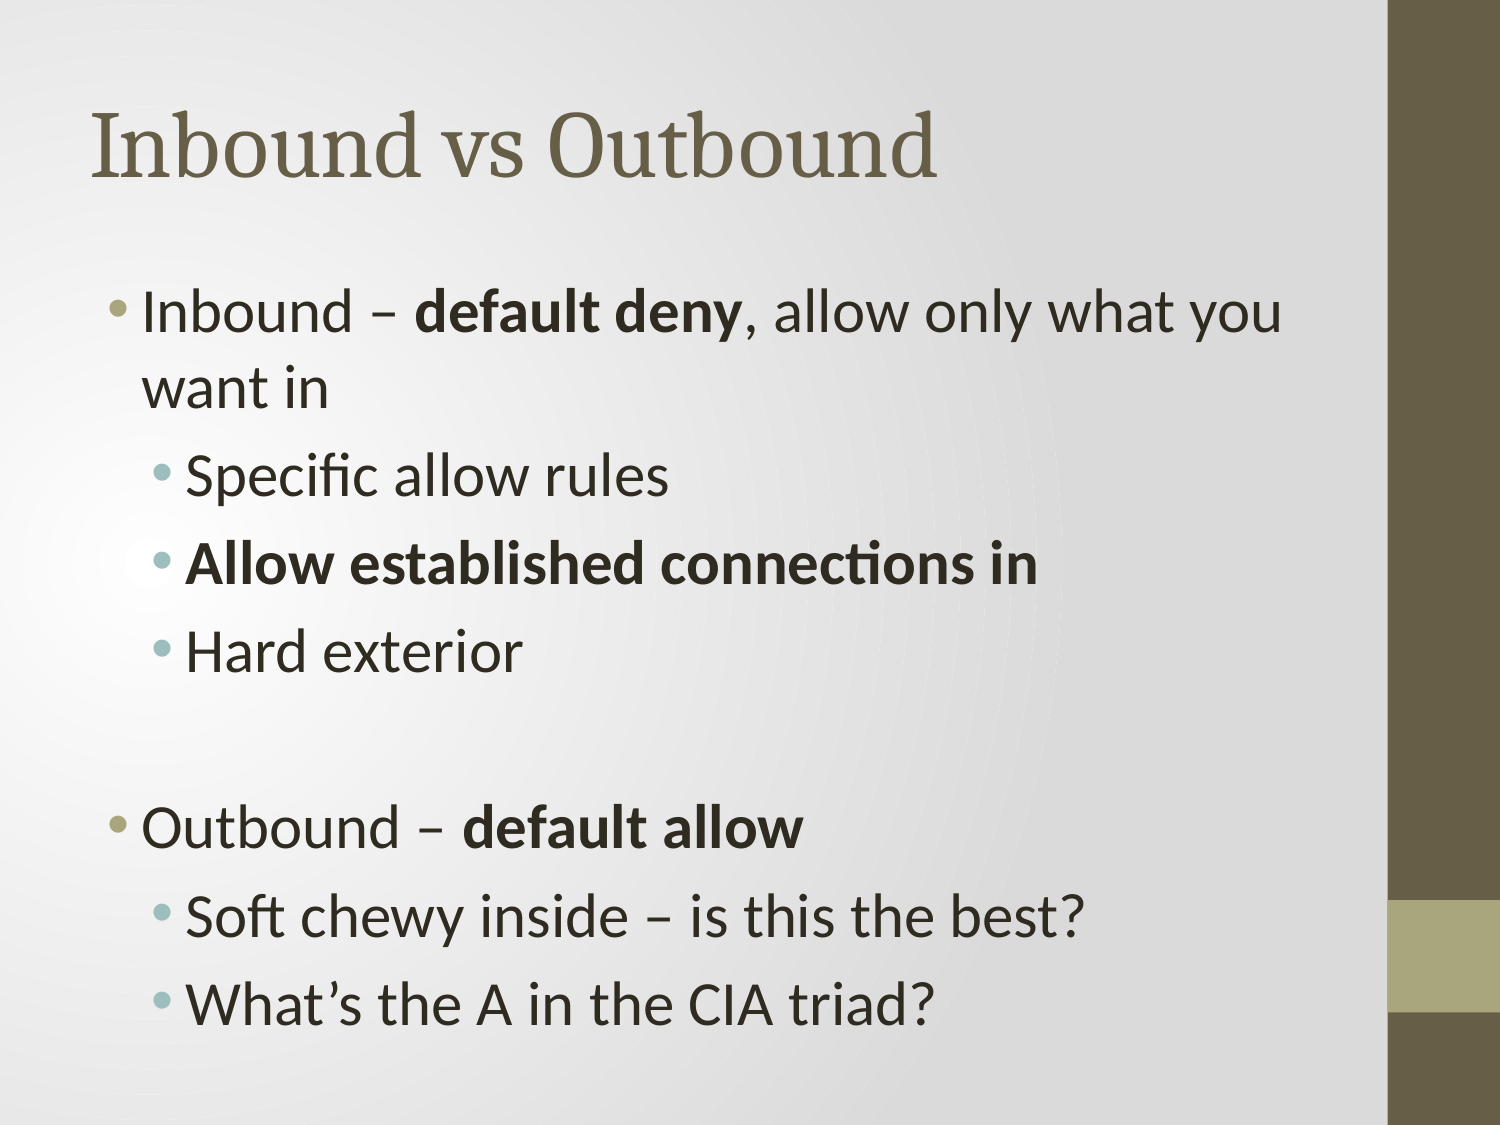

# Inbound vs Outbound
Inbound – default deny, allow only what you want in
Specific allow rules
Allow established connections in
Hard exterior

Outbound – default allow
Soft chewy inside – is this the best?
What’s the A in the CIA triad?